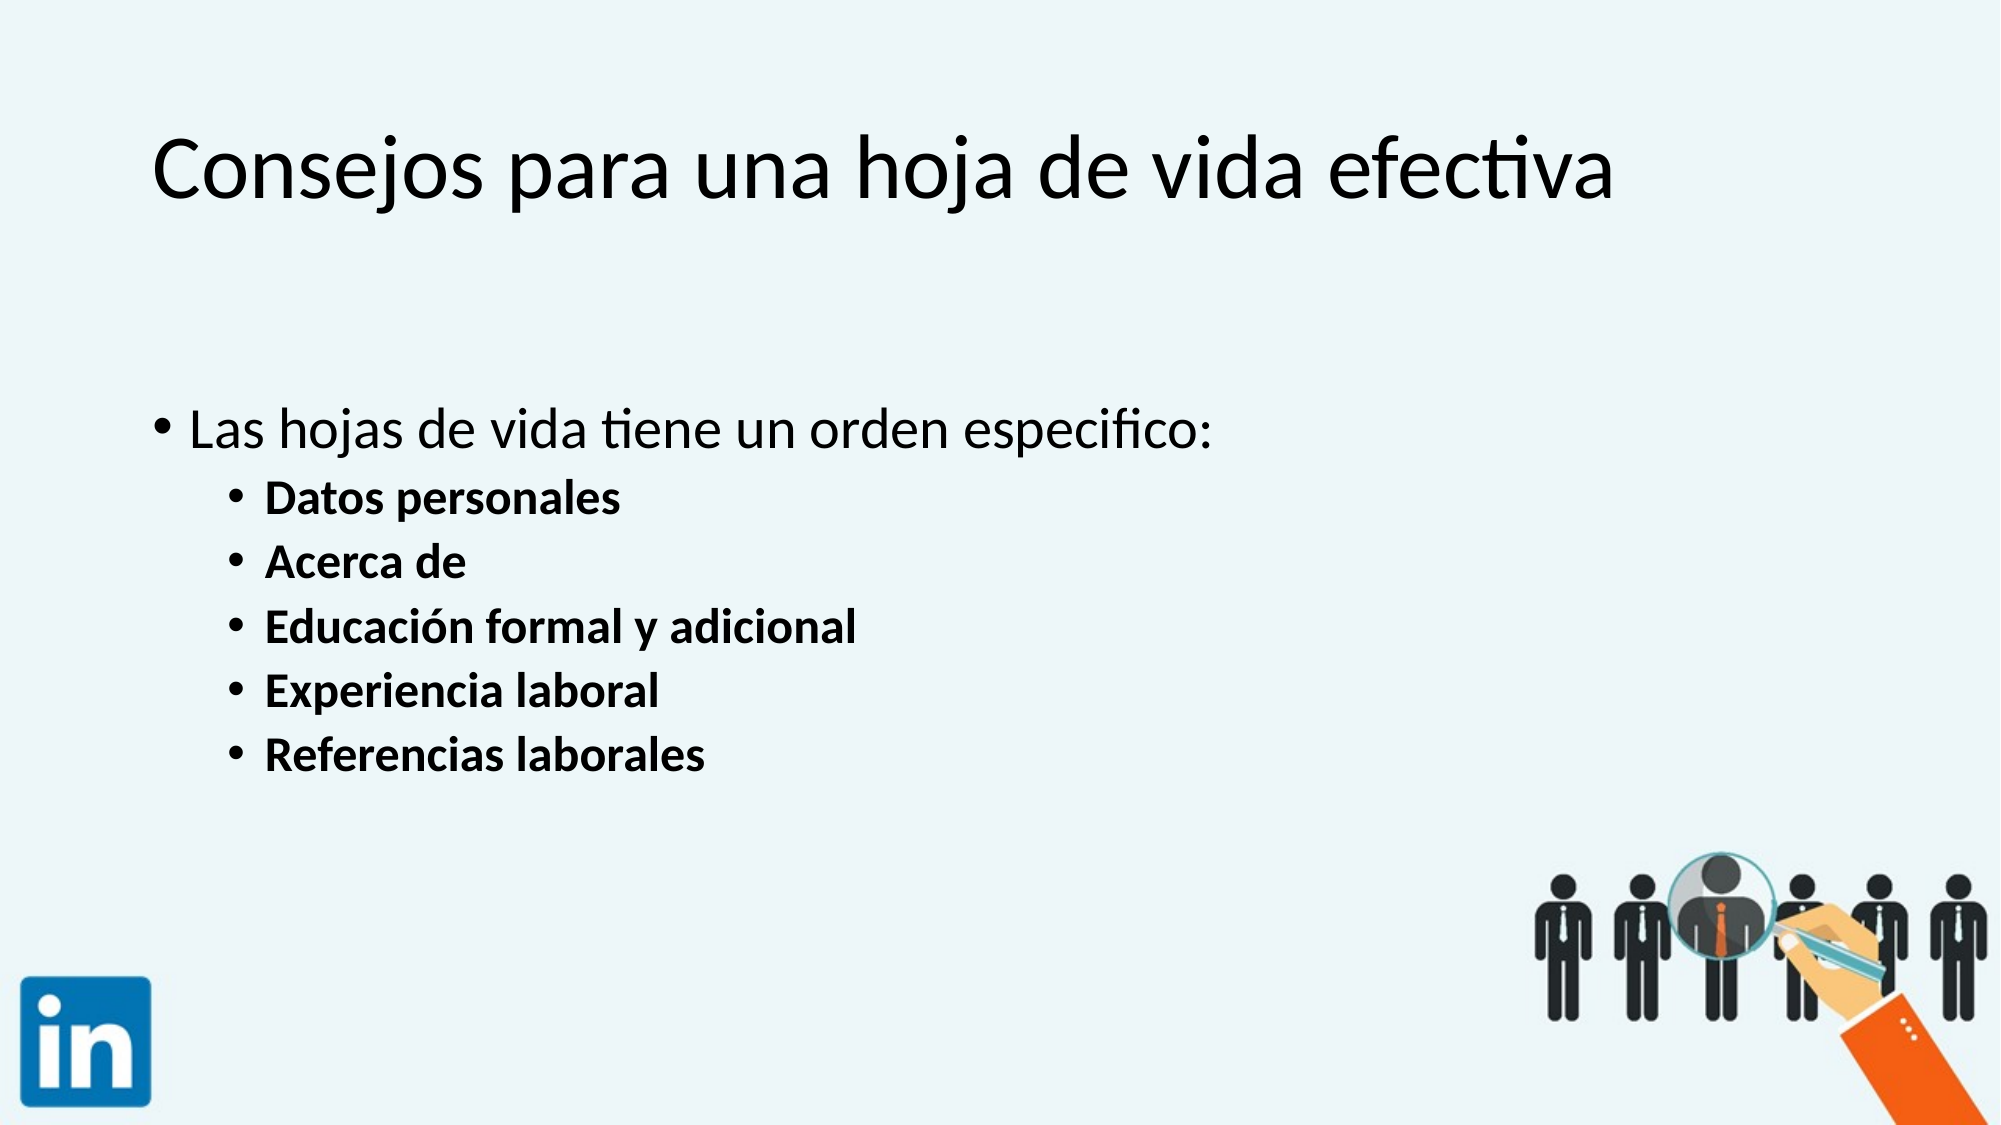

# Consejos para una hoja de vida efectiva

Las hojas de vida tiene un orden especifico:
Datos personales
Acerca de
Educación formal y adicional
Experiencia laboral
Referencias laborales